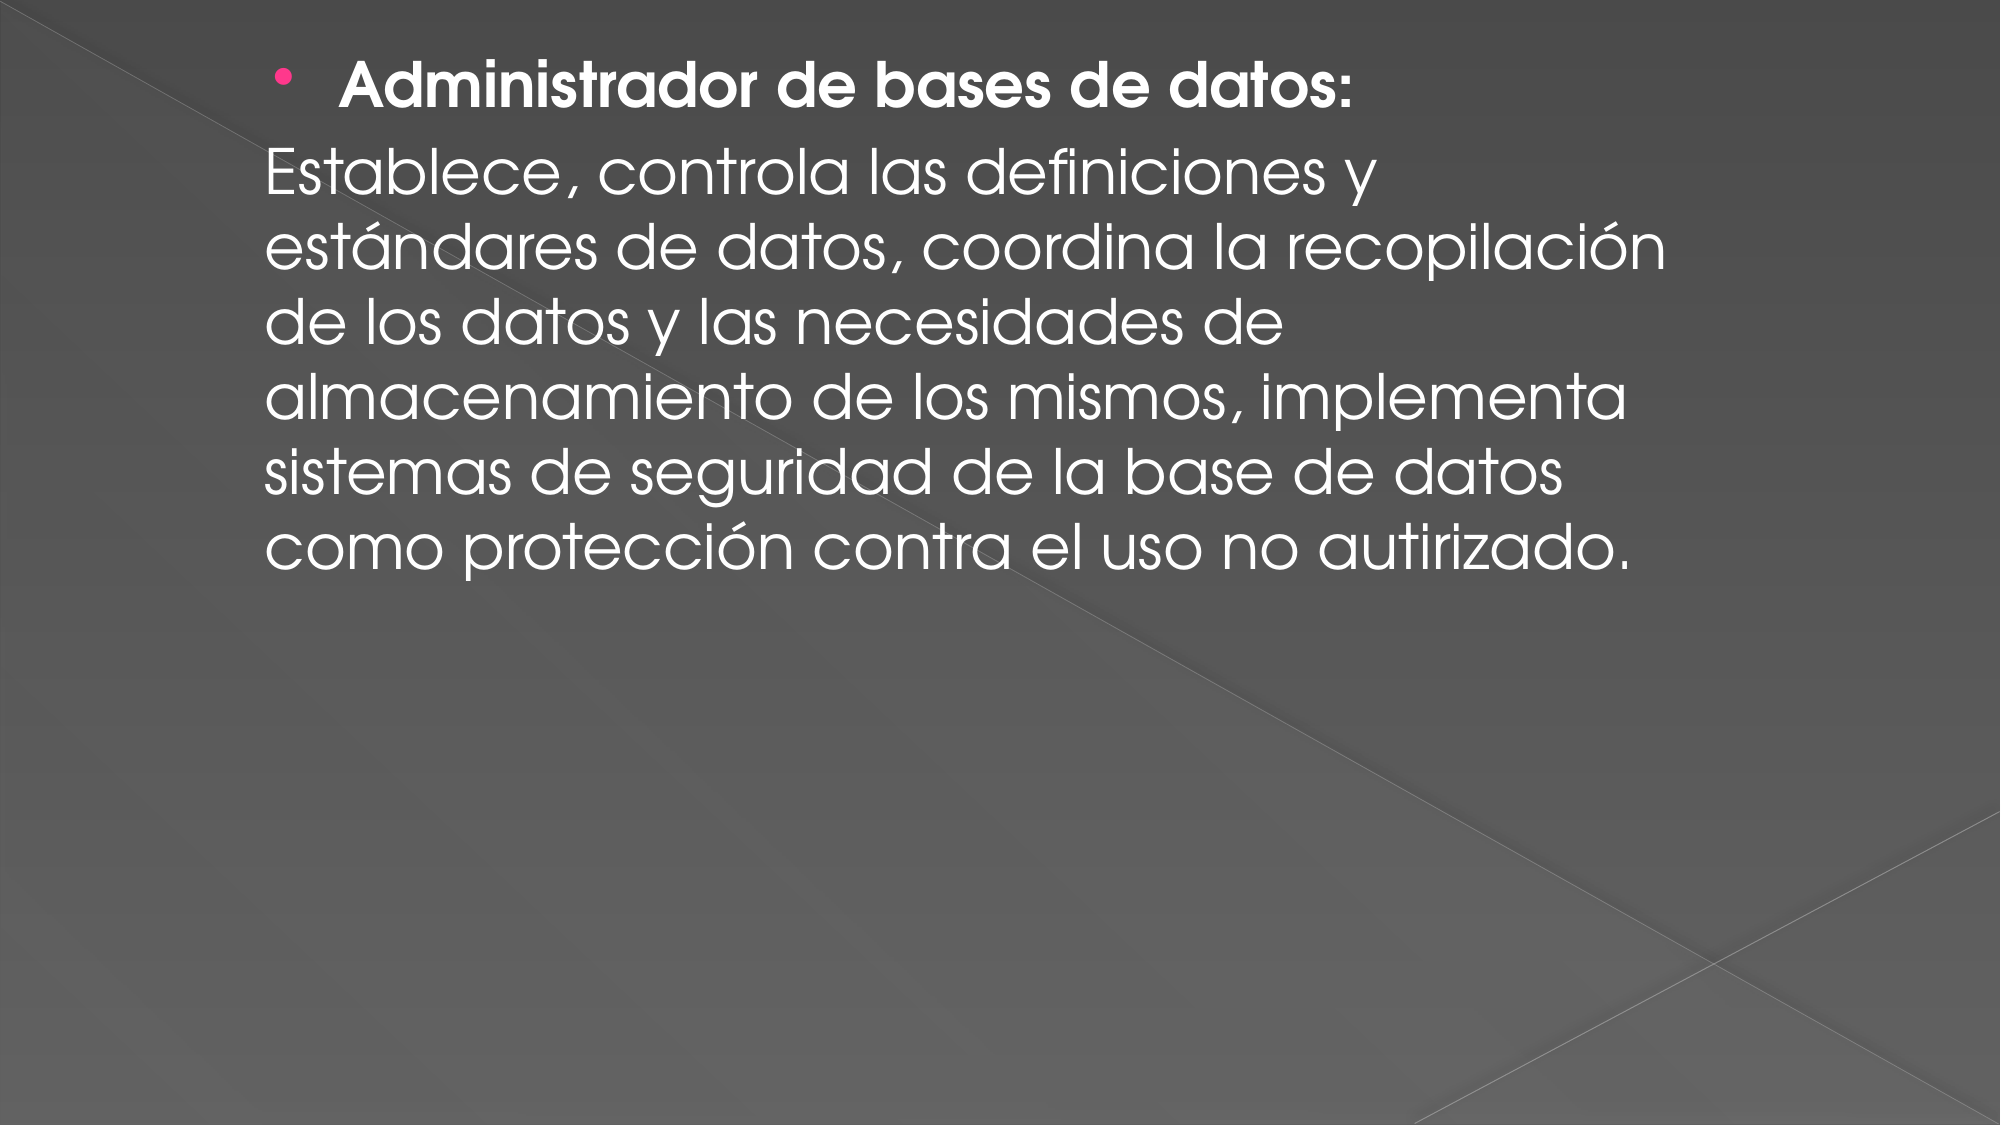

Administrador de bases de datos:
Establece, controla las definiciones y estándares de datos, coordina la recopilación de los datos y las necesidades de almacenamiento de los mismos, implementa sistemas de seguridad de la base de datos como protección contra el uso no autirizado.